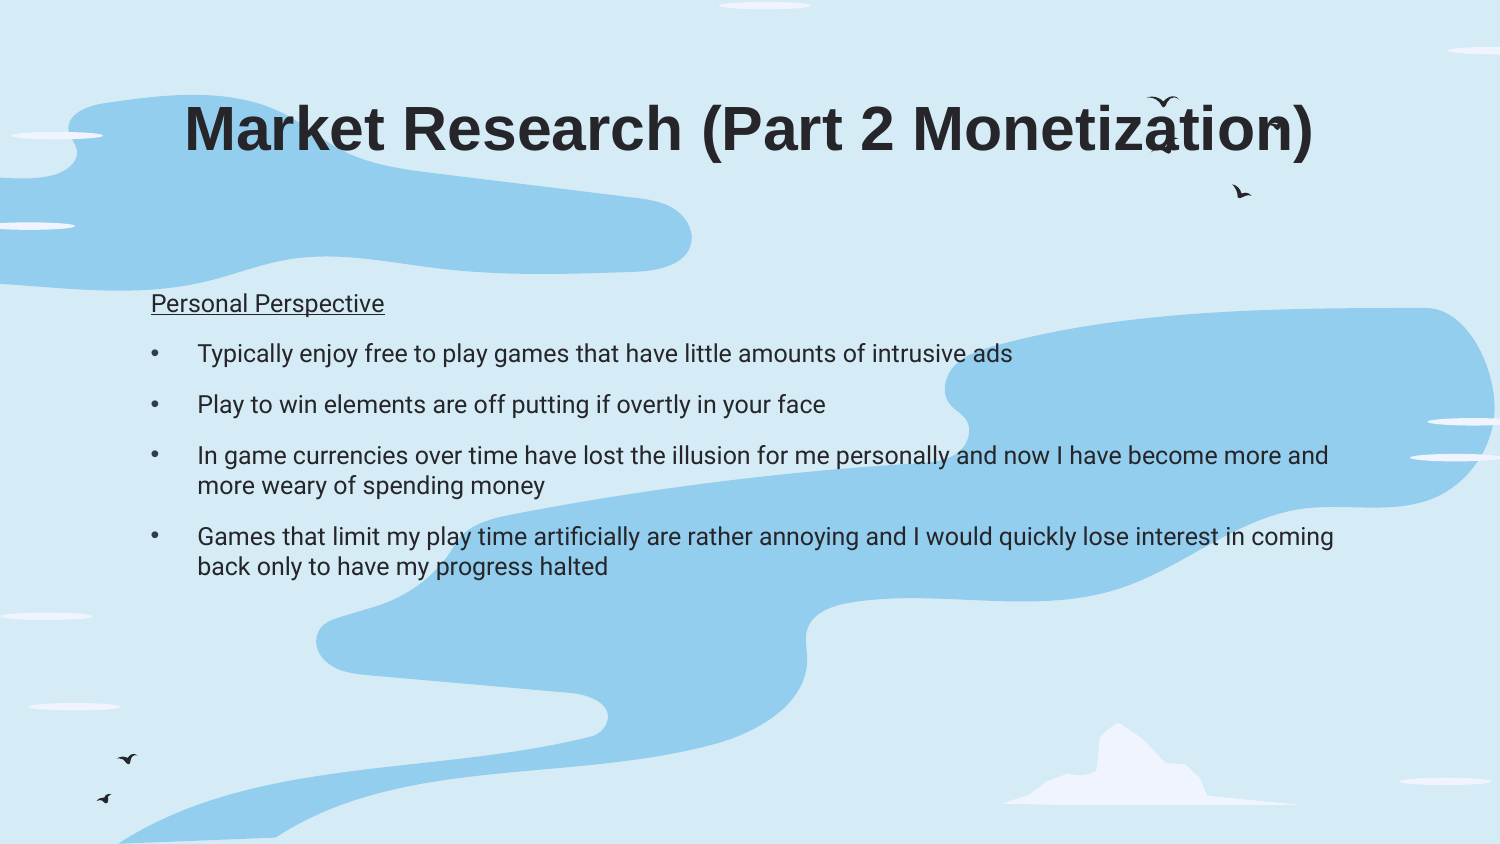

# Market Research (Part 2 Monetization)
Personal Perspective
Typically enjoy free to play games that have little amounts of intrusive ads
Play to win elements are off putting if overtly in your face
In game currencies over time have lost the illusion for me personally and now I have become more and more weary of spending money
Games that limit my play time artificially are rather annoying and I would quickly lose interest in coming back only to have my progress halted